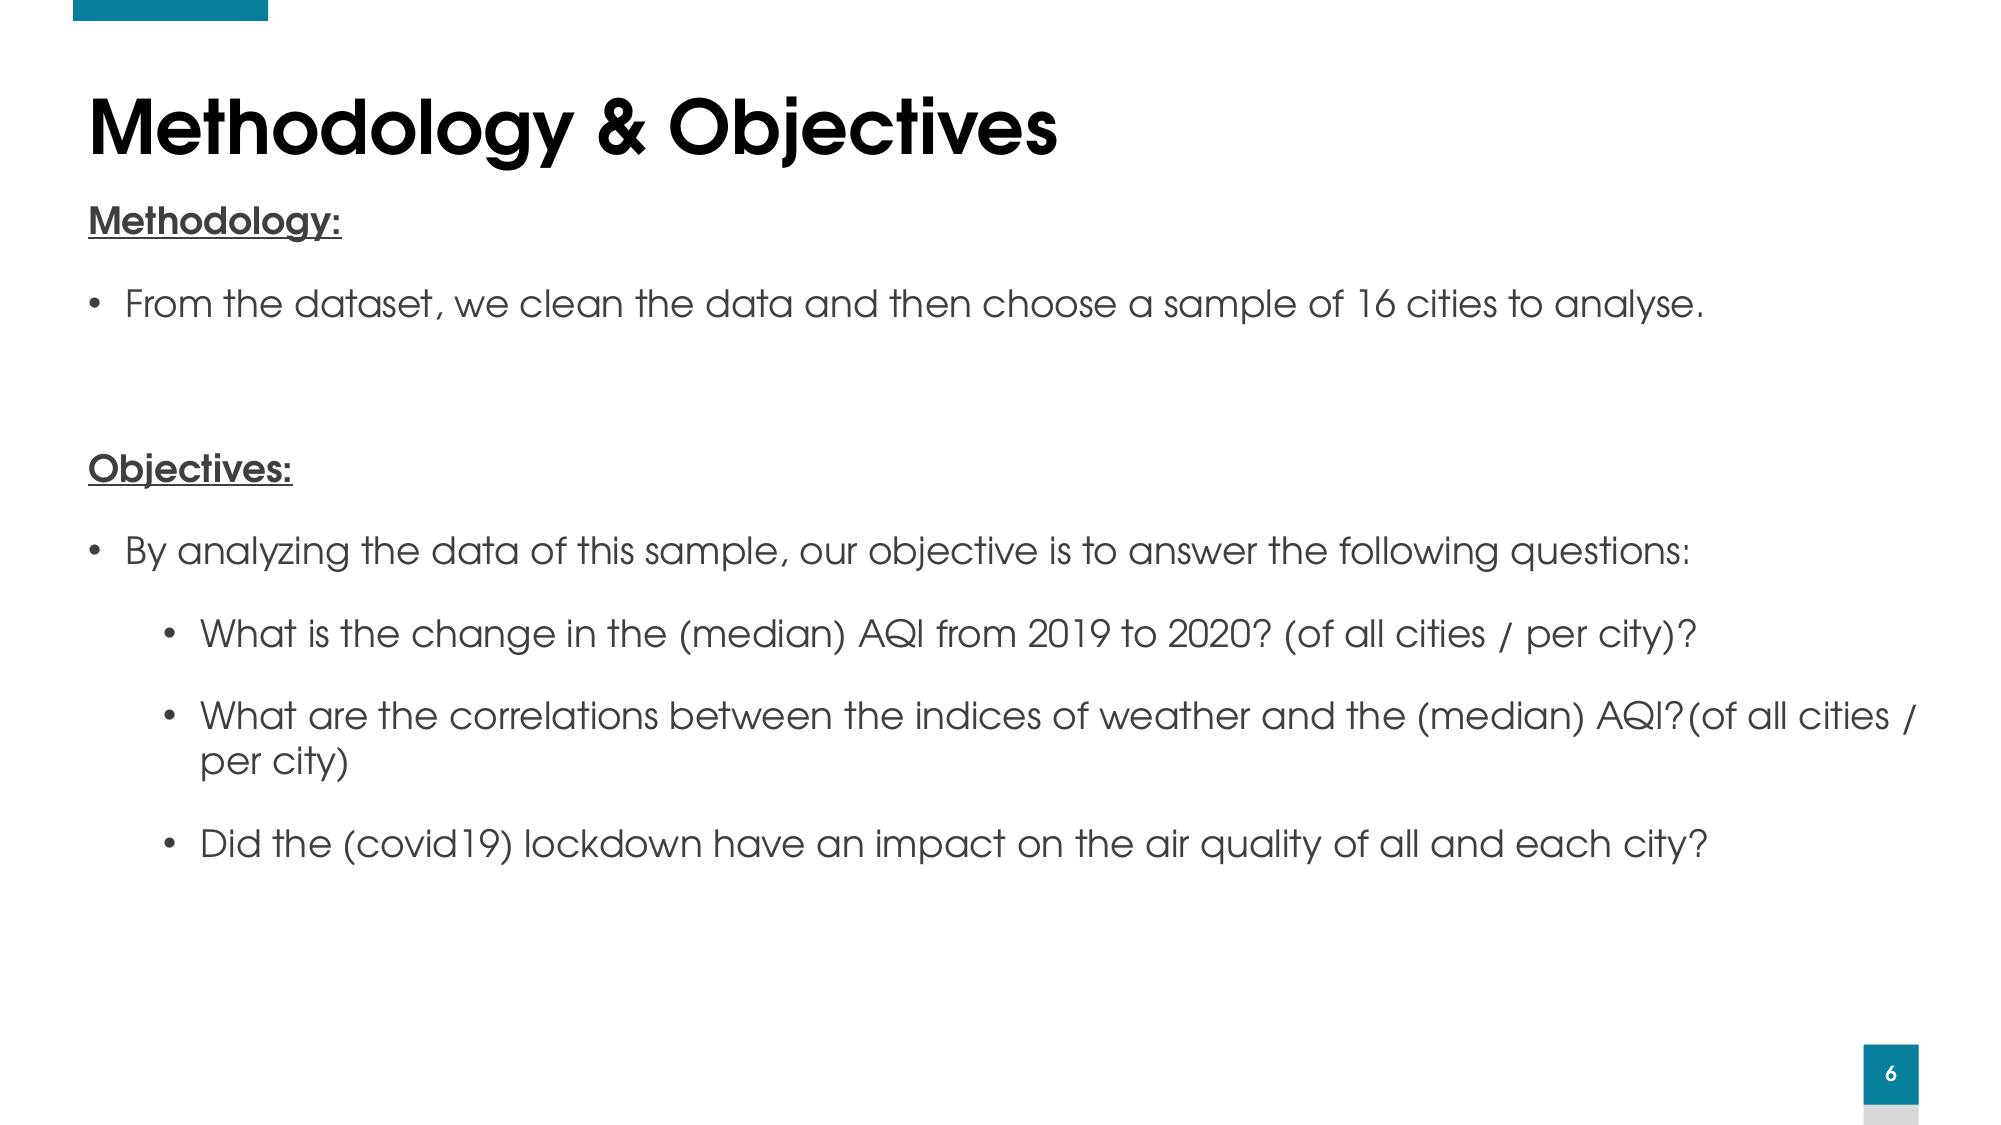

# Methodology & Objectives
Methodology:
From the dataset, we clean the data and then choose a sample of 16 cities to analyse.

Objectives:
By analyzing the data of this sample, our objective is to answer the following questions:
What is the change in the (median) AQI from 2019 to 2020? (of all cities / per city)?
What are the correlations between the indices of weather and the (median) AQI?(of all cities / per city)
Did the (covid19) lockdown have an impact on the air quality of all and each city?